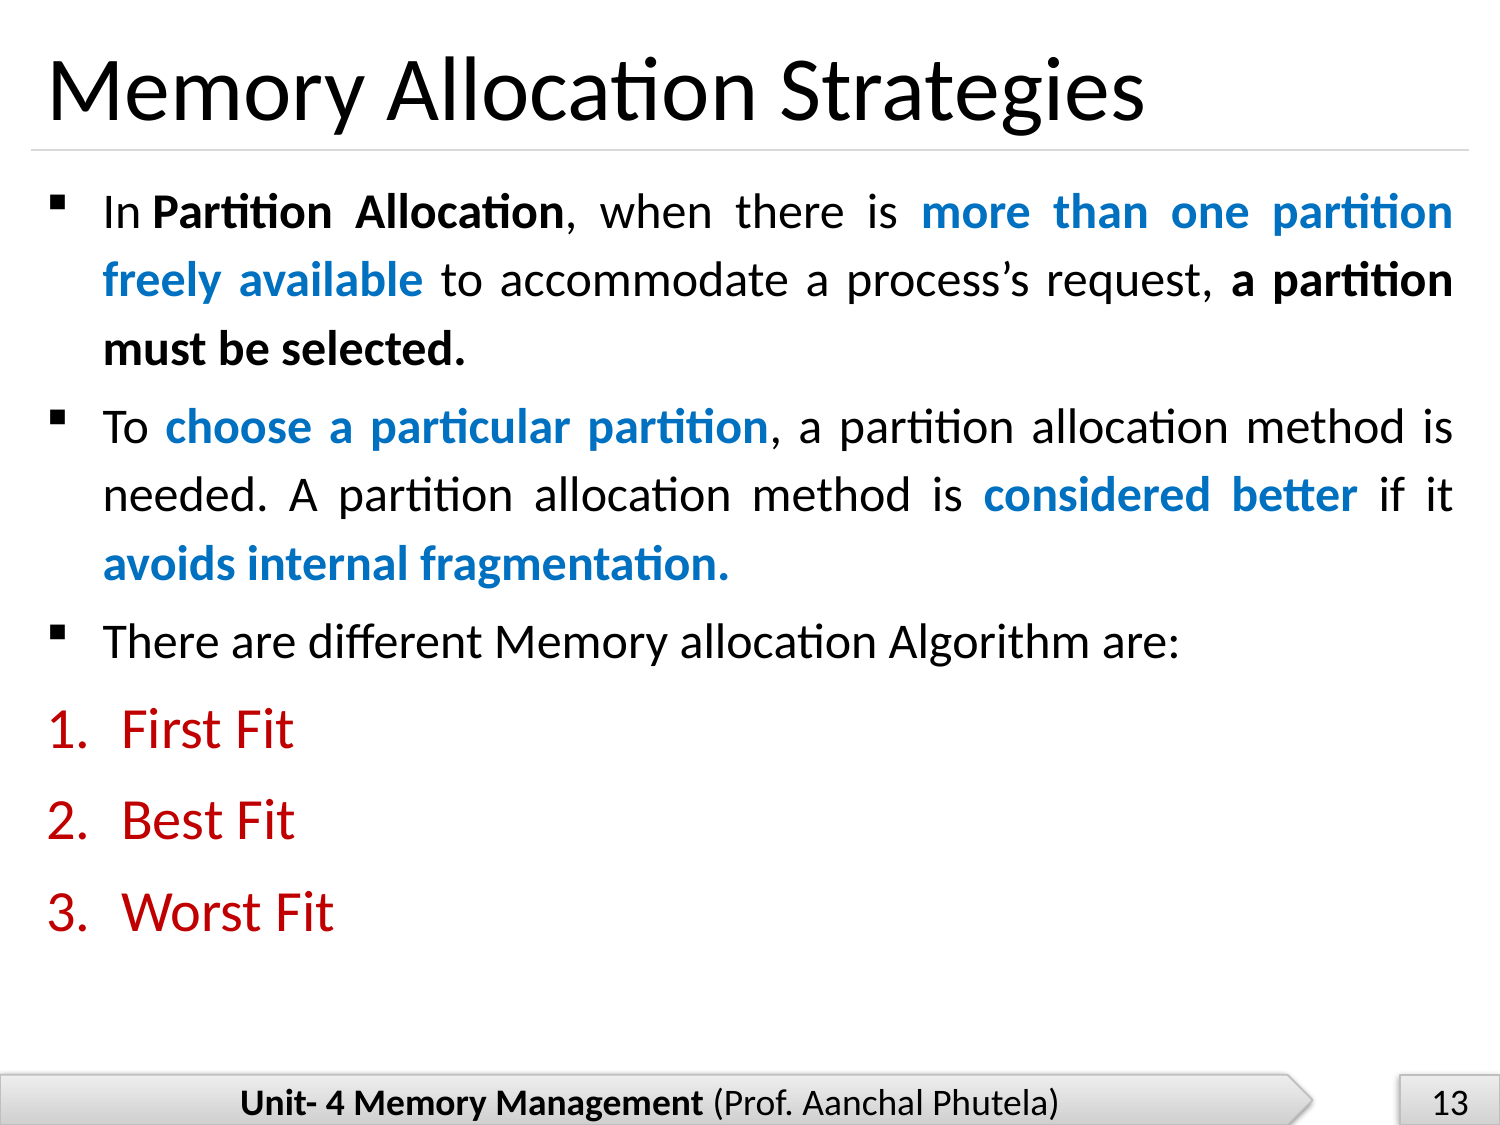

# Memory Allocation Strategies
In Partition Allocation, when there is more than one partition freely available to accommodate a process’s request, a partition must be selected.
To choose a particular partition, a partition allocation method is needed. A partition allocation method is considered better if it avoids internal fragmentation.
There are different Memory allocation Algorithm are:
First Fit
Best Fit
Worst Fit